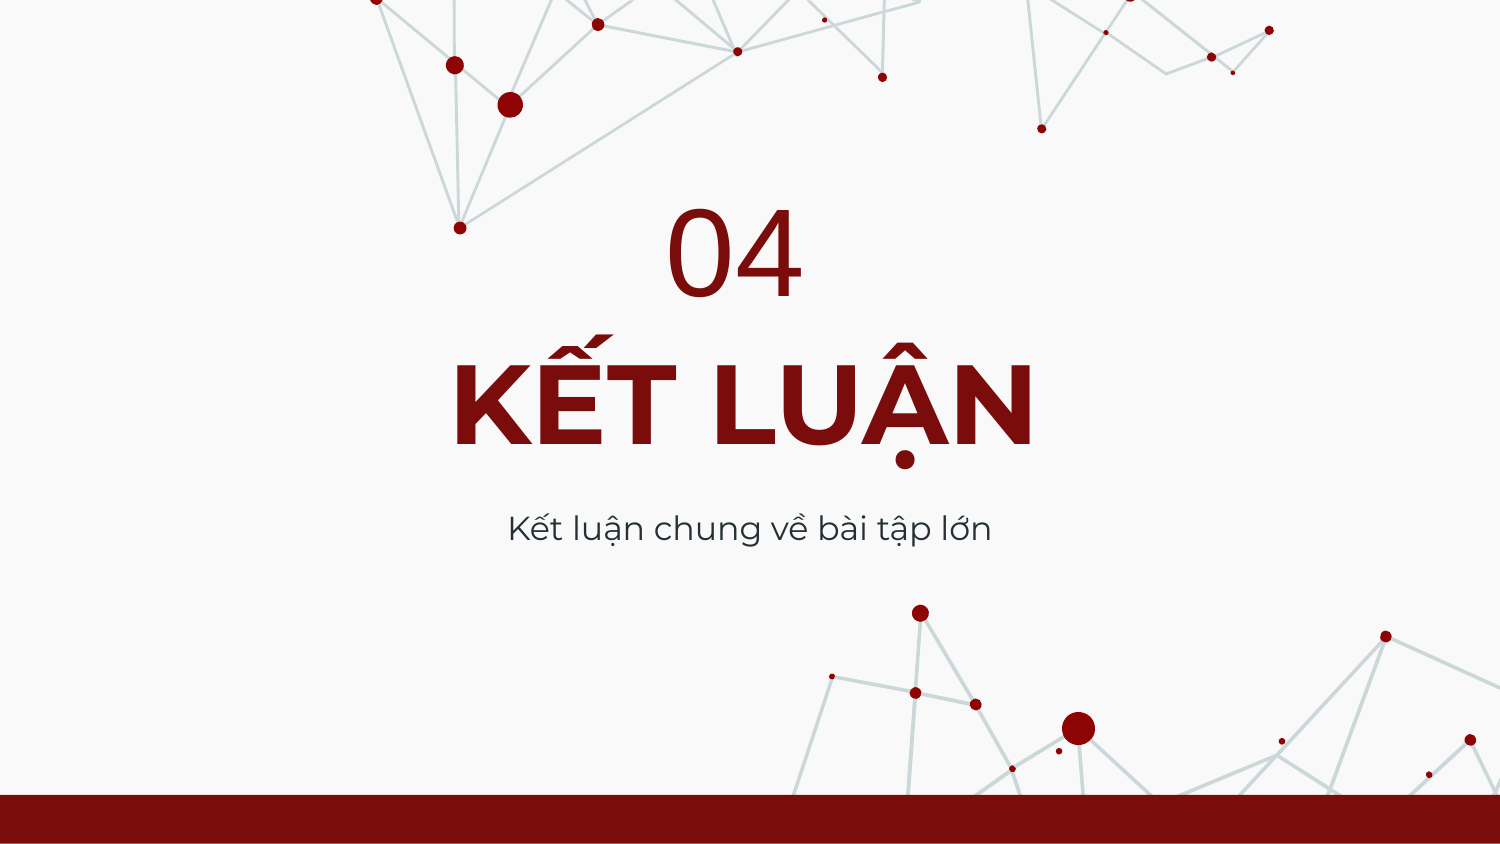

04
# KẾT LUẬN
Kết luận chung về bài tập lớn